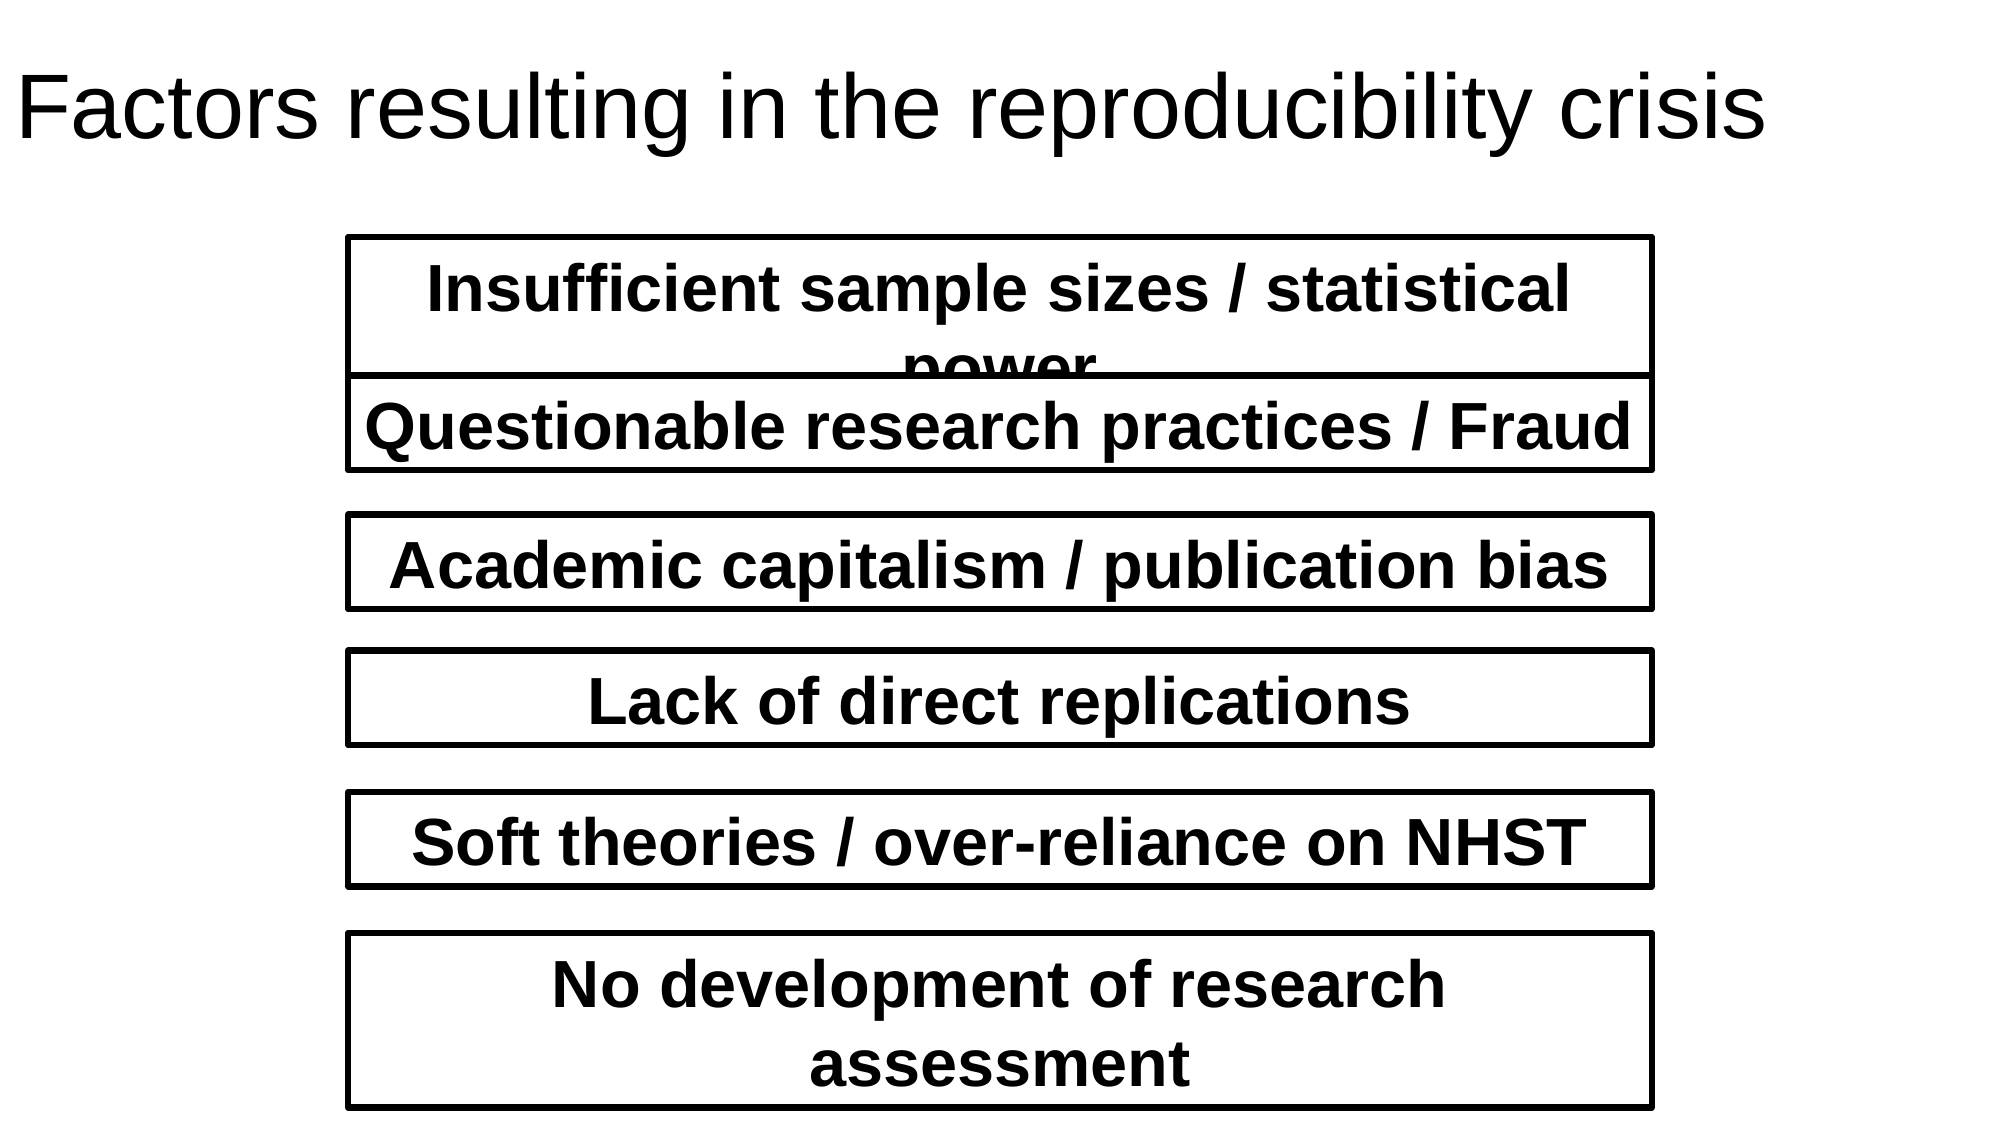

# Factors resulting in the reproducibility crisis

Insufficient sample sizes / statistical power
Questionable research practices / Fraud
Academic capitalism / publication bias
Lack of direct replications
Soft theories / over-reliance on NHST
No development of research assessment